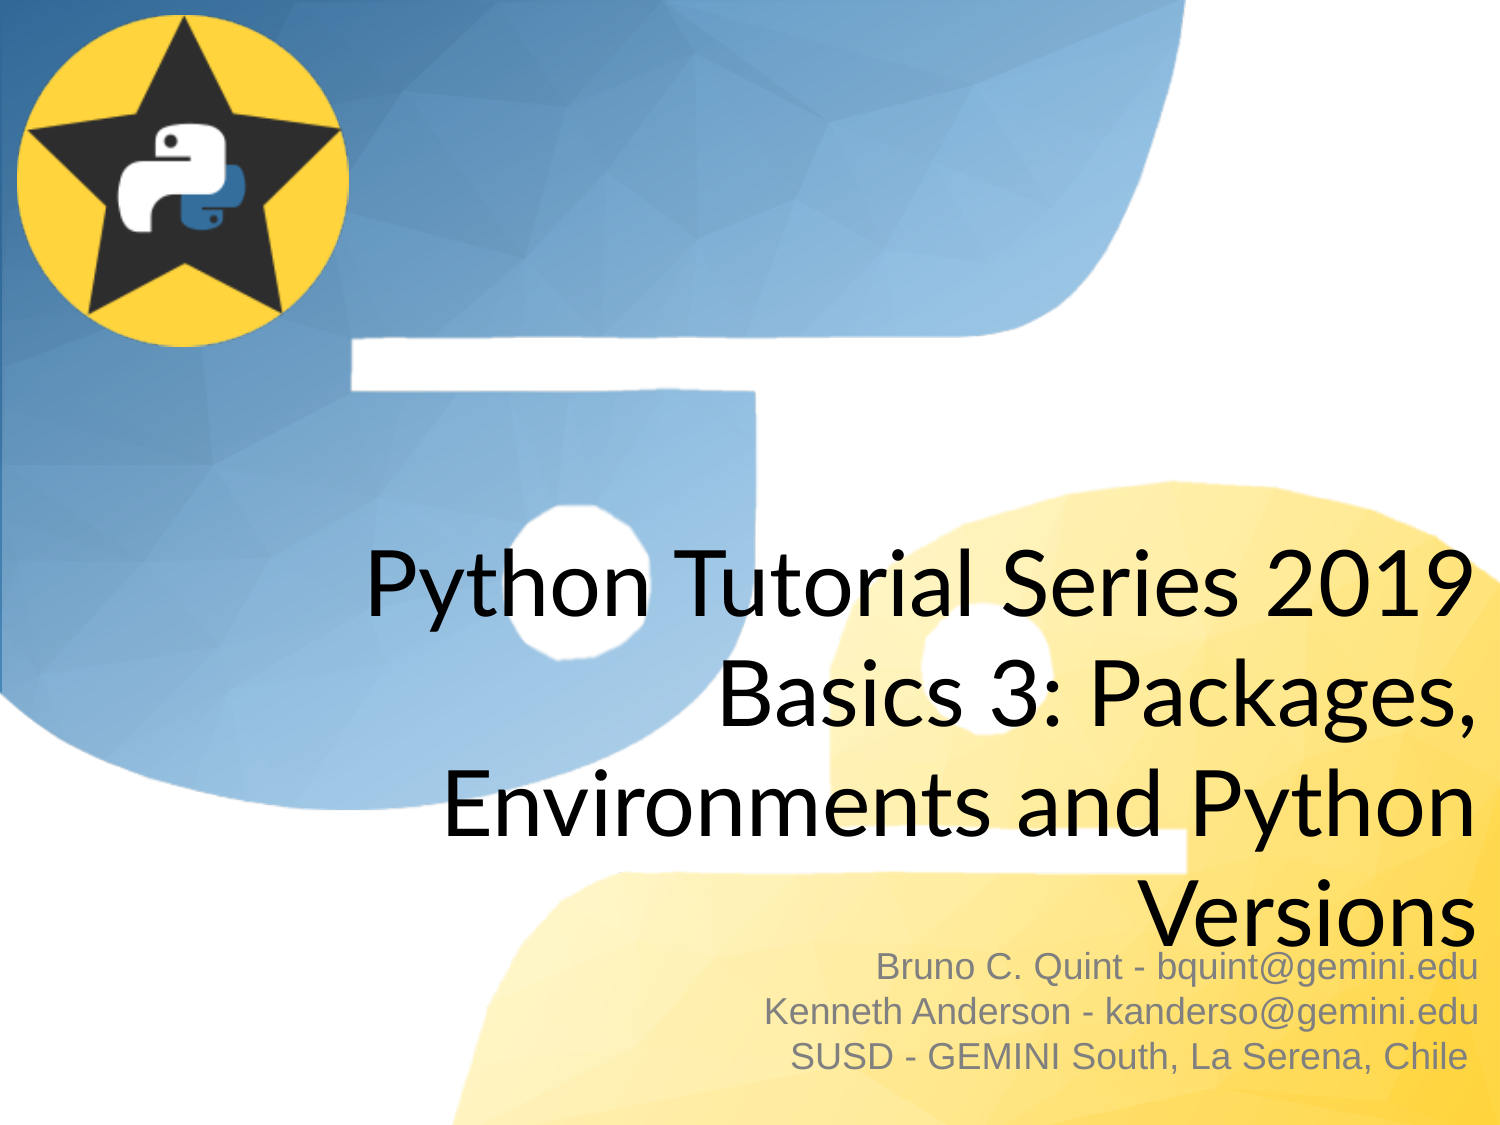

# Python Tutorial Series 2019 Basics 3: Packages, Environments and Python Versions
Bruno C. Quint - bquint@gemini.edu
 Kenneth Anderson - kanderso@gemini.edu
SUSD - GEMINI South, La Serena, Chile